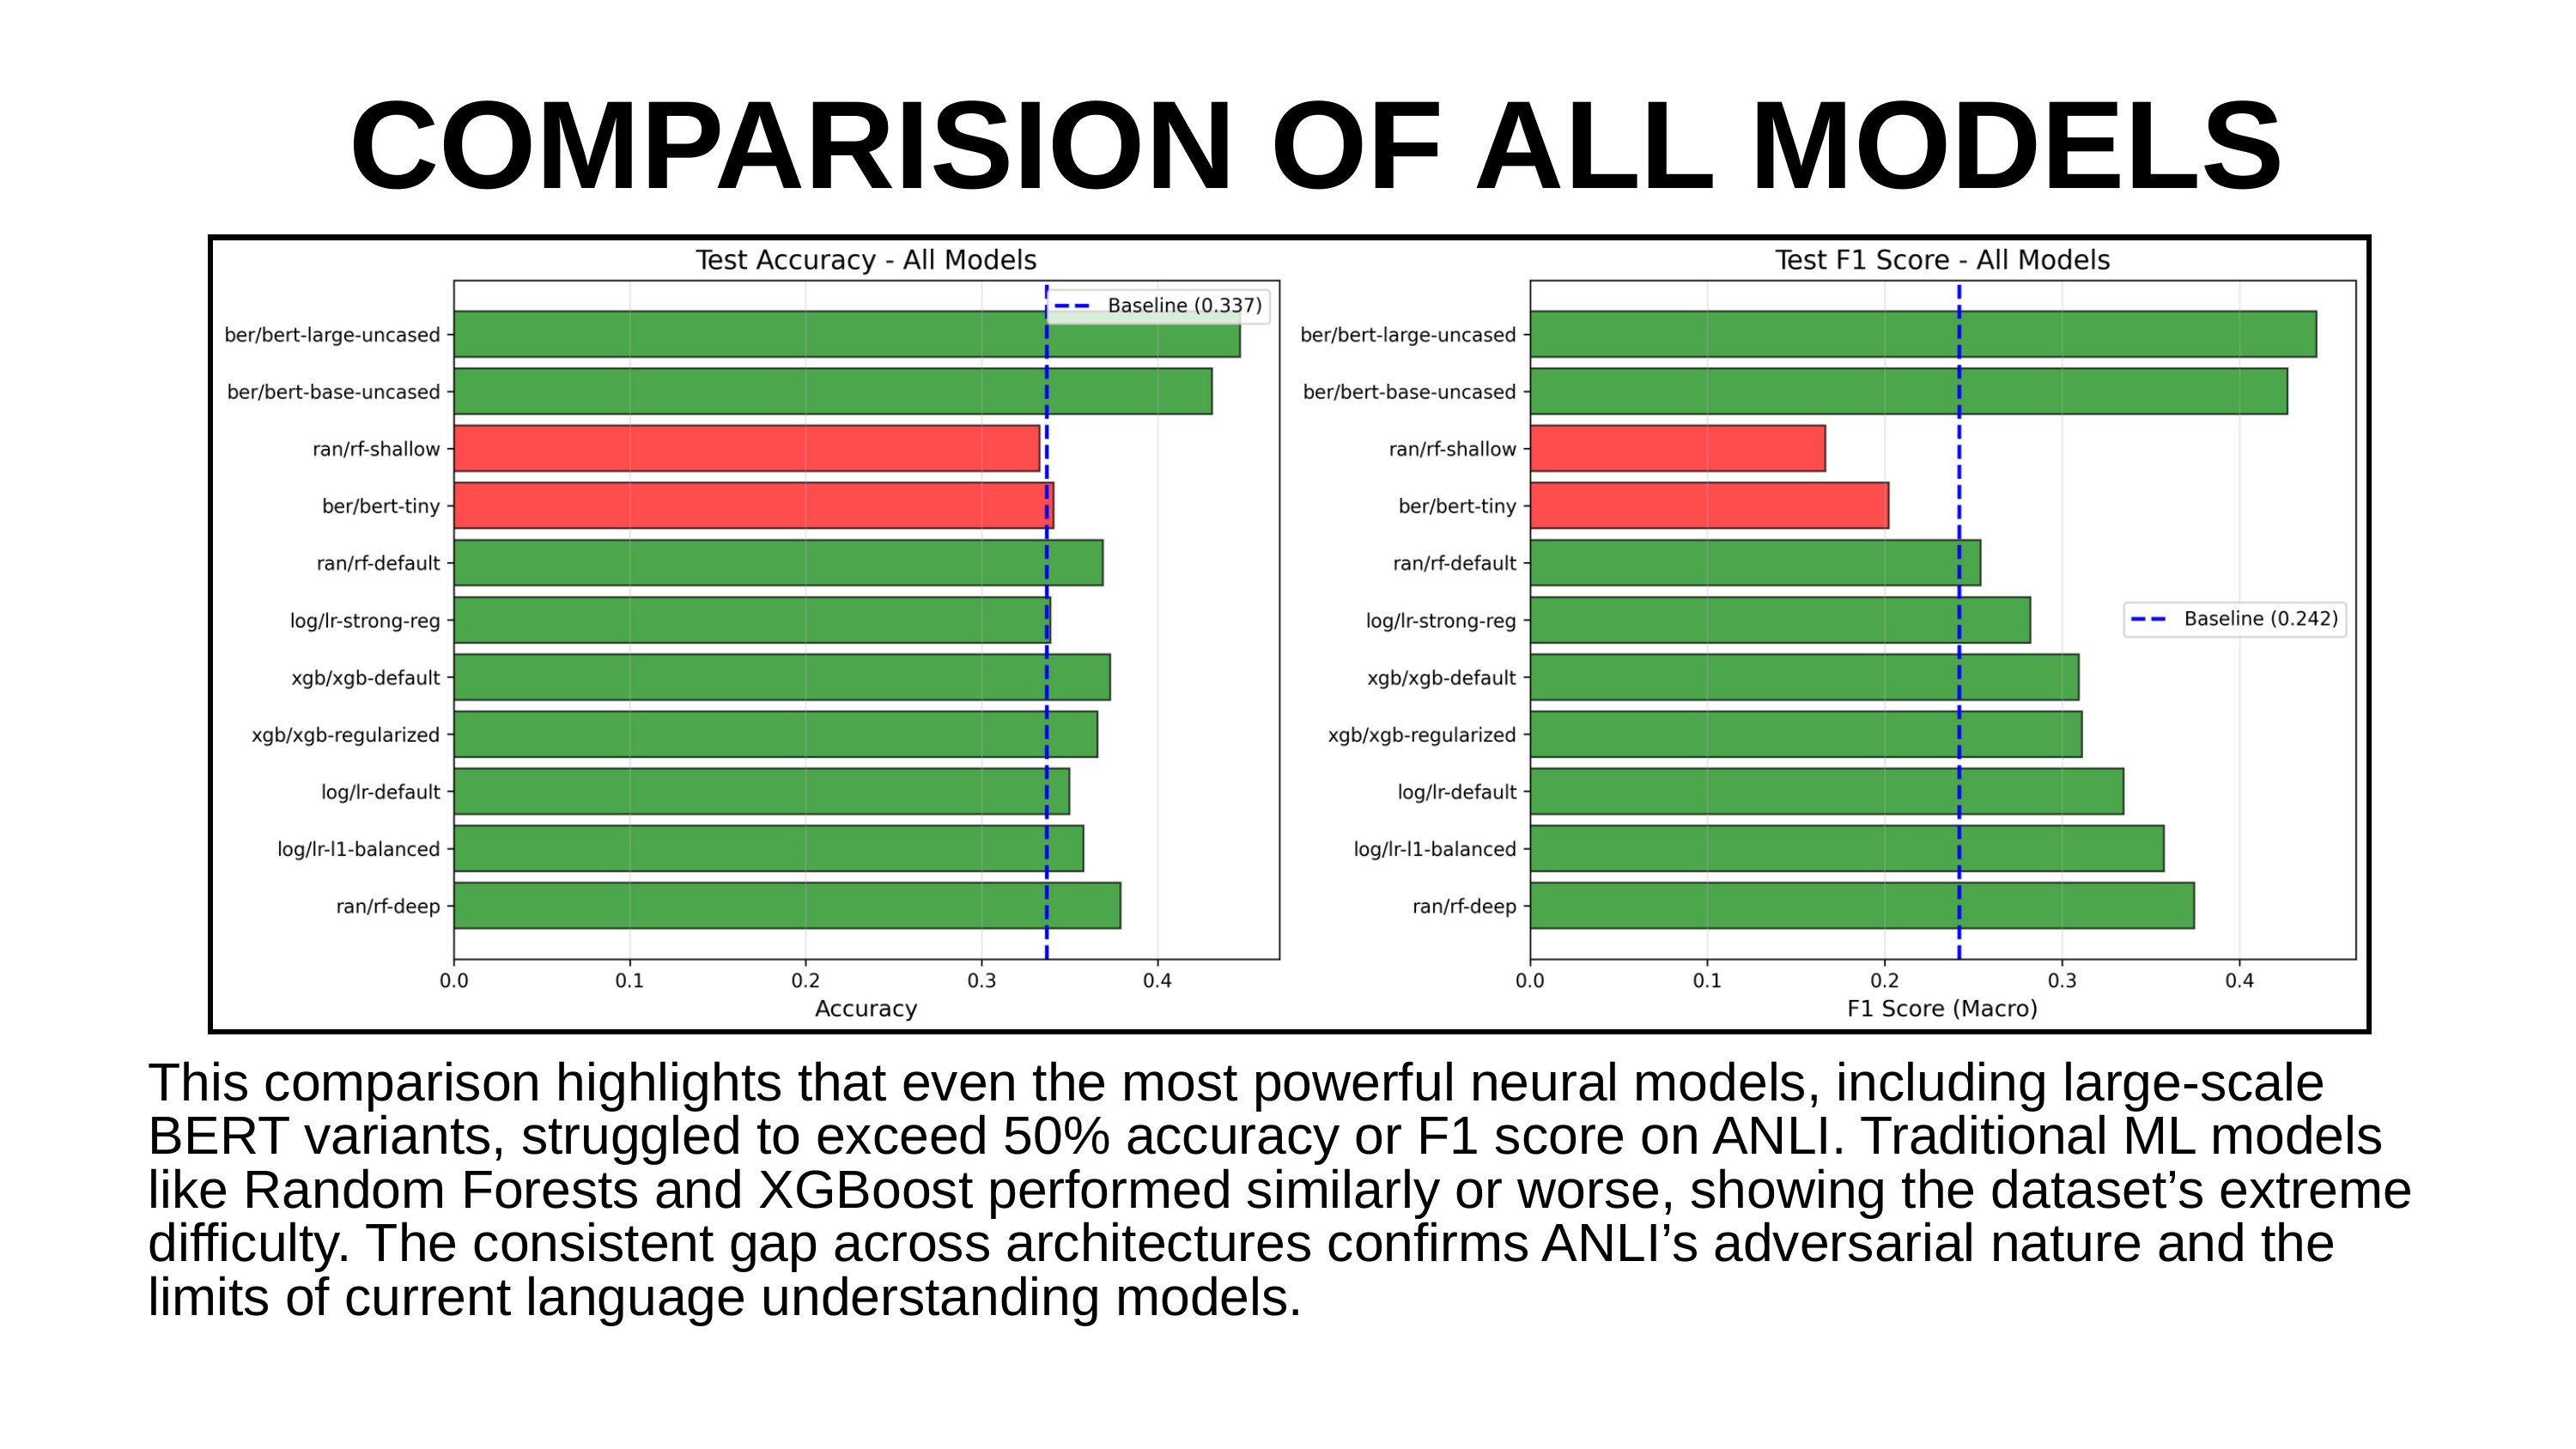

COMPARISION OF ALL MODELS

This comparison highlights that even the most powerful neural models, including large-scale BERT variants, struggled to exceed 50% accuracy or F1 score on ANLI. Traditional ML models like Random Forests and XGBoost performed similarly or worse, showing the dataset’s extreme difficulty. The consistent gap across architectures confirms ANLI’s adversarial nature and the limits of current language understanding models.